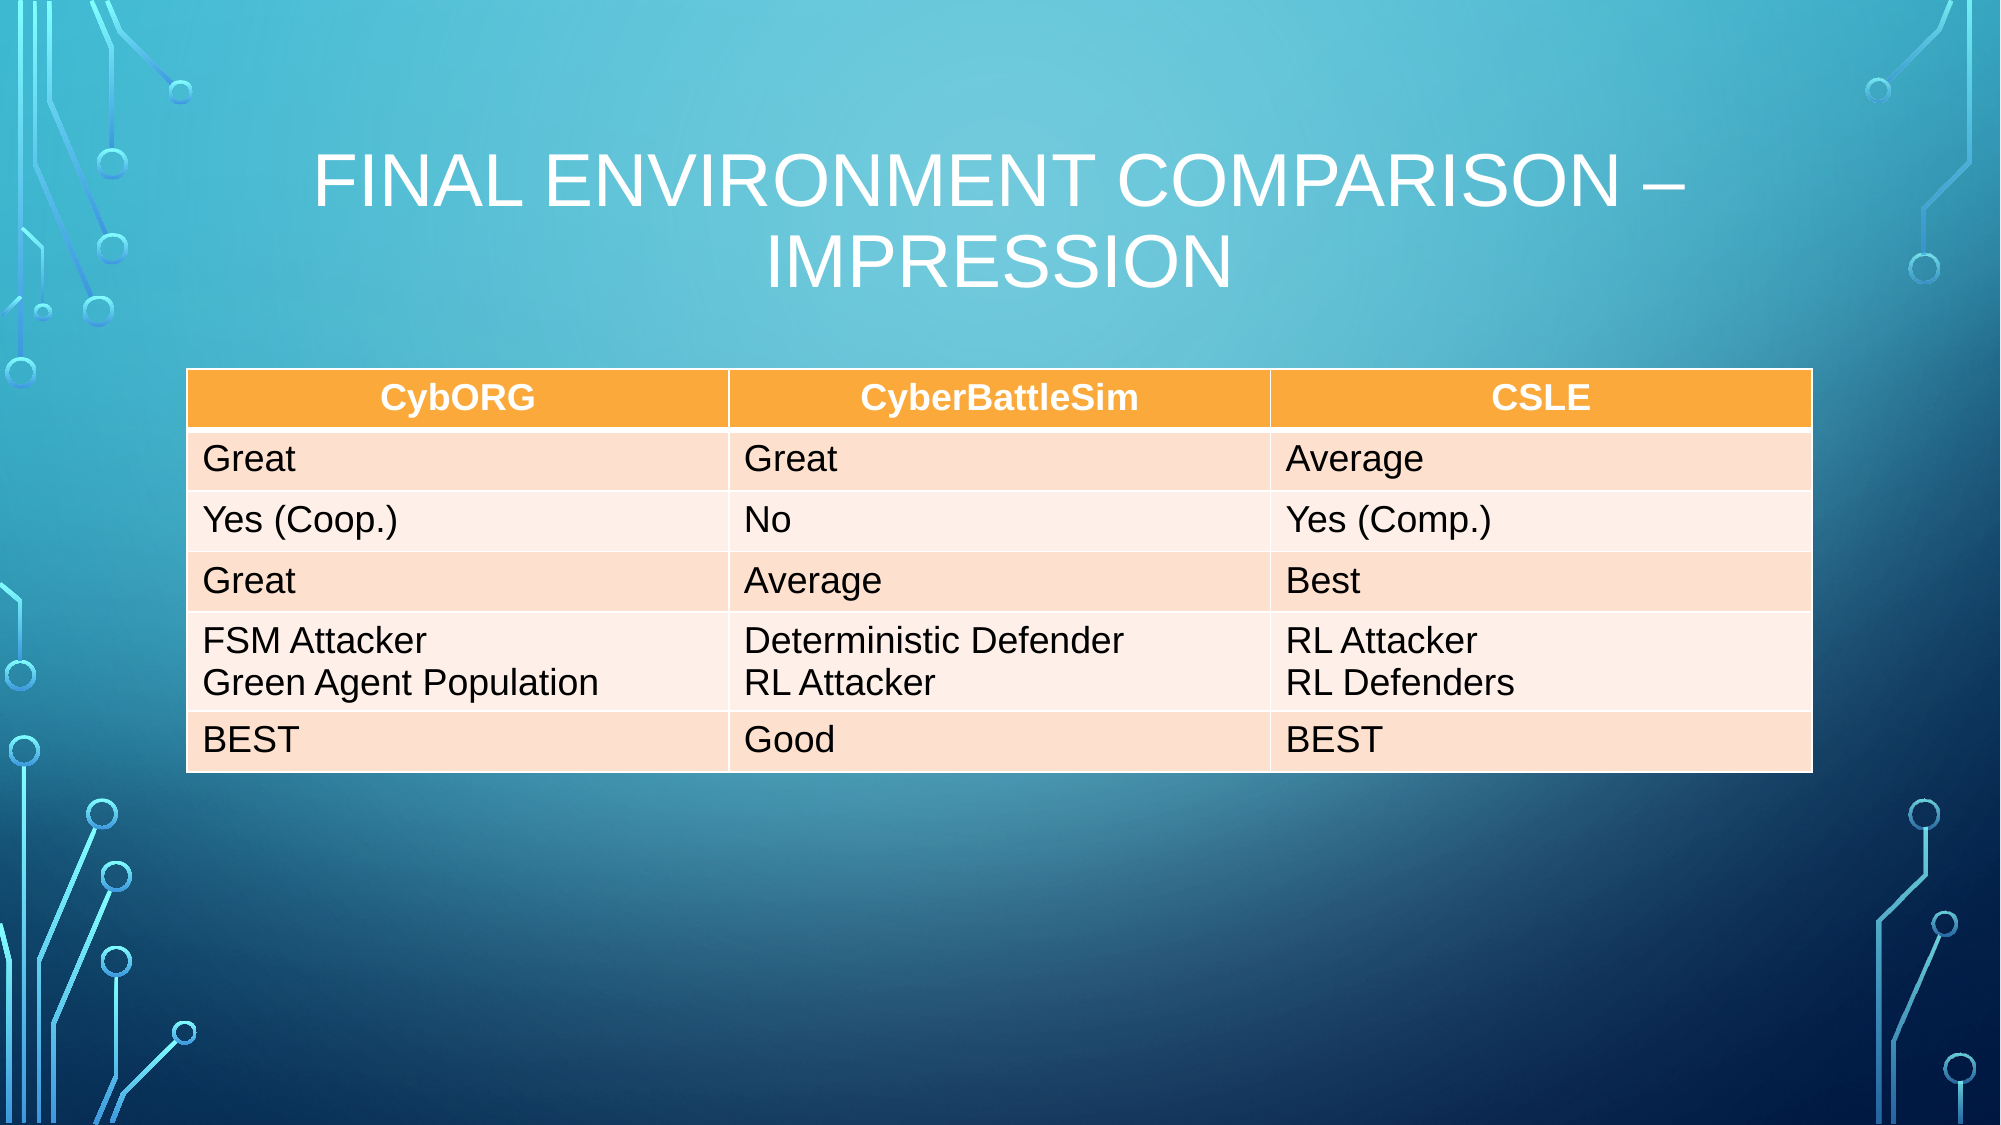

# Final Environment comparison – Impression
| CybORG | CyberBattleSim | CSLE |
| --- | --- | --- |
| Great | Great | Average |
| Yes (Coop.) | No | Yes (Comp.) |
| Great | Average | Best |
| FSM Attacker Green Agent Population | Deterministic Defender RL Attacker | RL Attacker RL Defenders |
| BEST | Good | BEST |